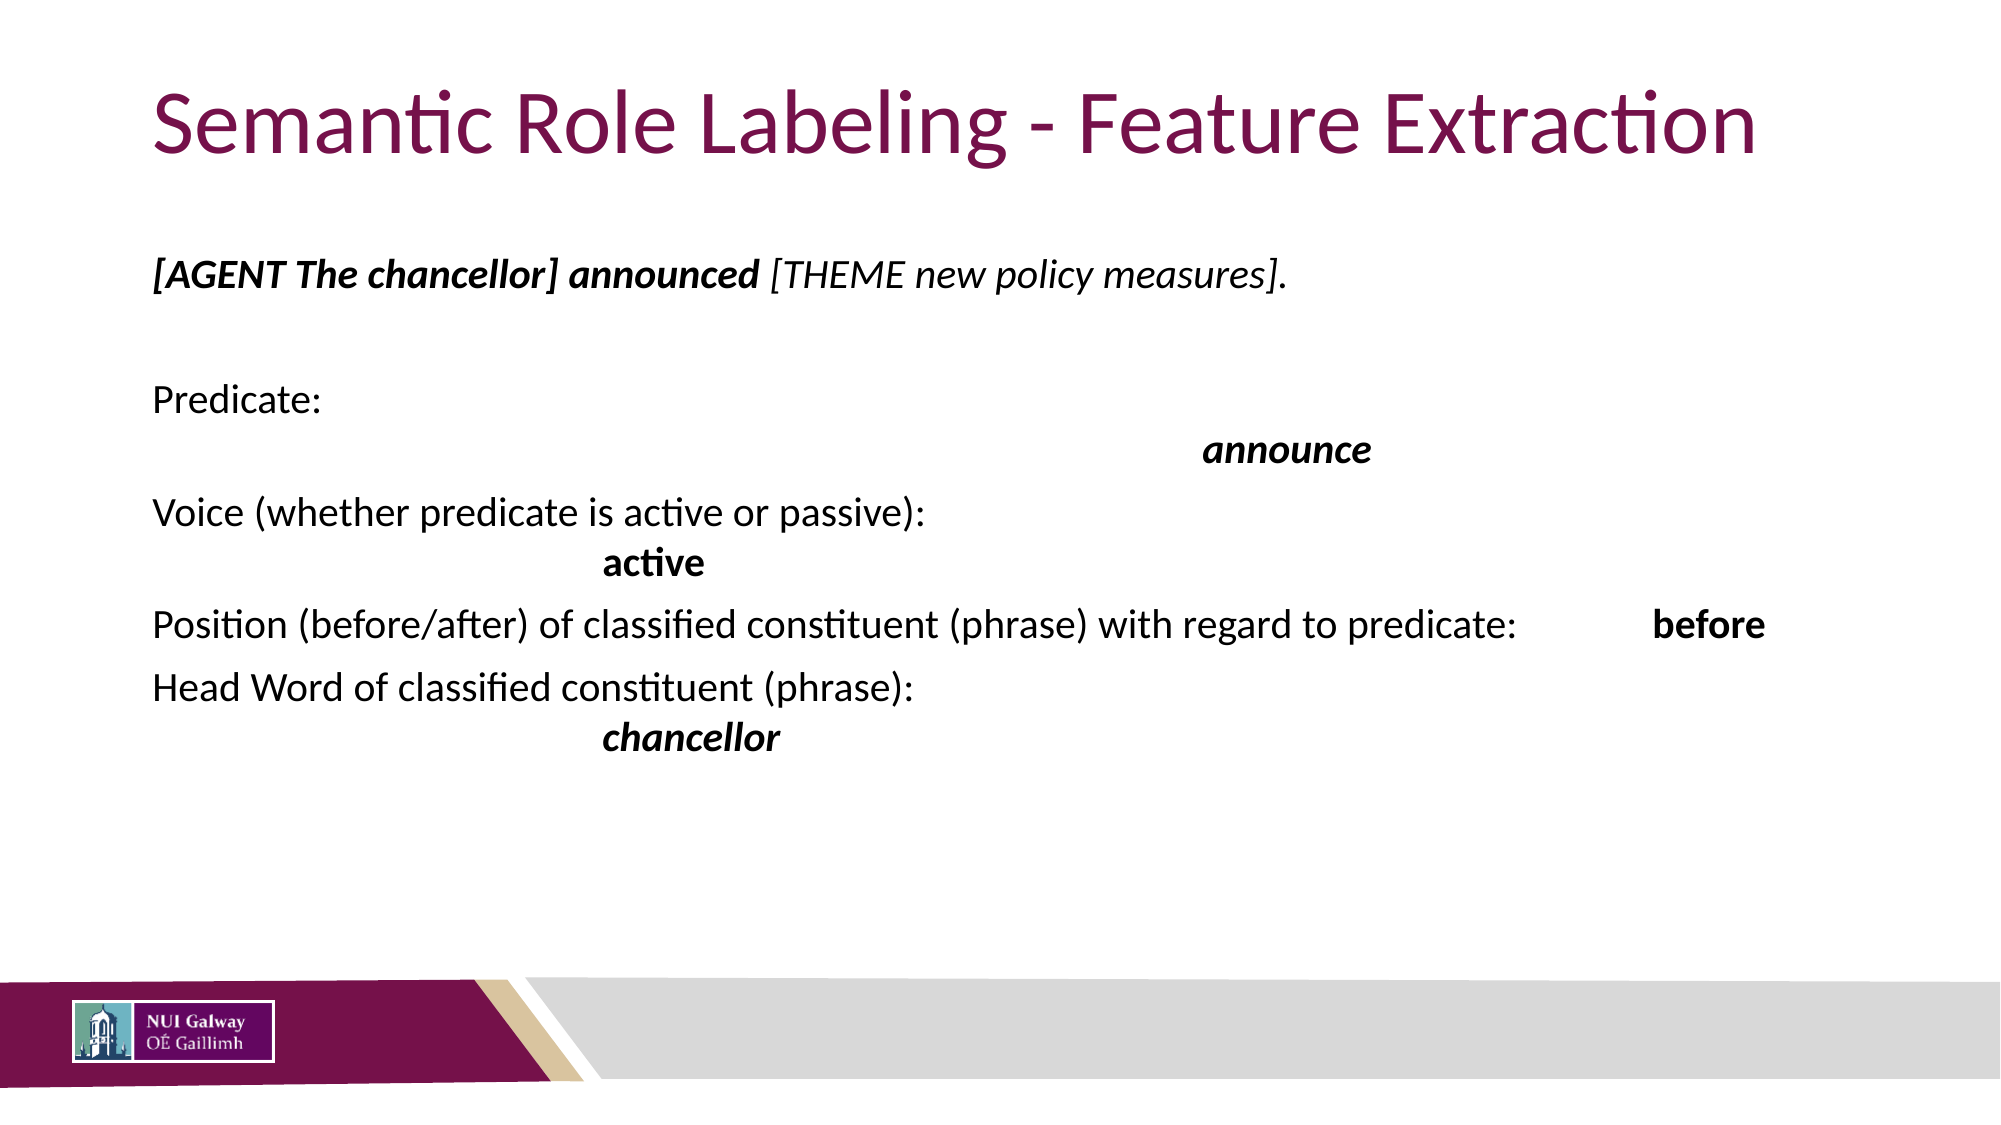

# Semantic Role Labeling - Feature Extraction
[AGENT The chancellor] announced [THEME new policy measures].

Predicate: 																	announce
Voice (whether predicate is active or passive): 									active
Position (before/after) of classified constituent (phrase) with regard to predicate: 	before
Head Word of classified constituent (phrase): 									chancellor